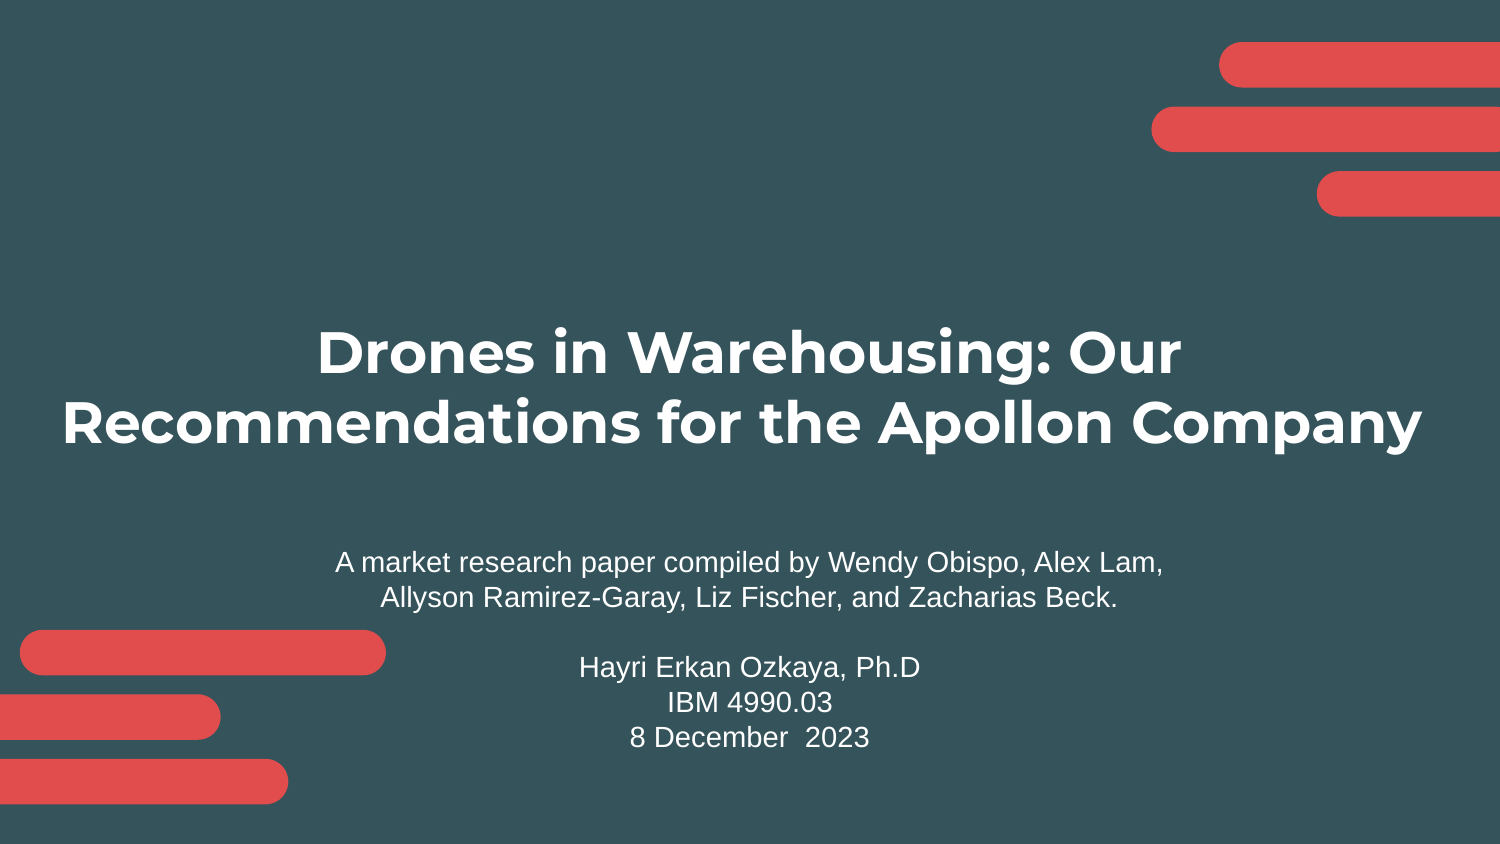

# Drones in Warehousing: Our Recommendations for the Apollon Company
A market research paper compiled by Wendy Obispo, Alex Lam, Allyson Ramirez-Garay, Liz Fischer, and Zacharias Beck.
Hayri Erkan Ozkaya, Ph.D
IBM 4990.03
8 December  2023